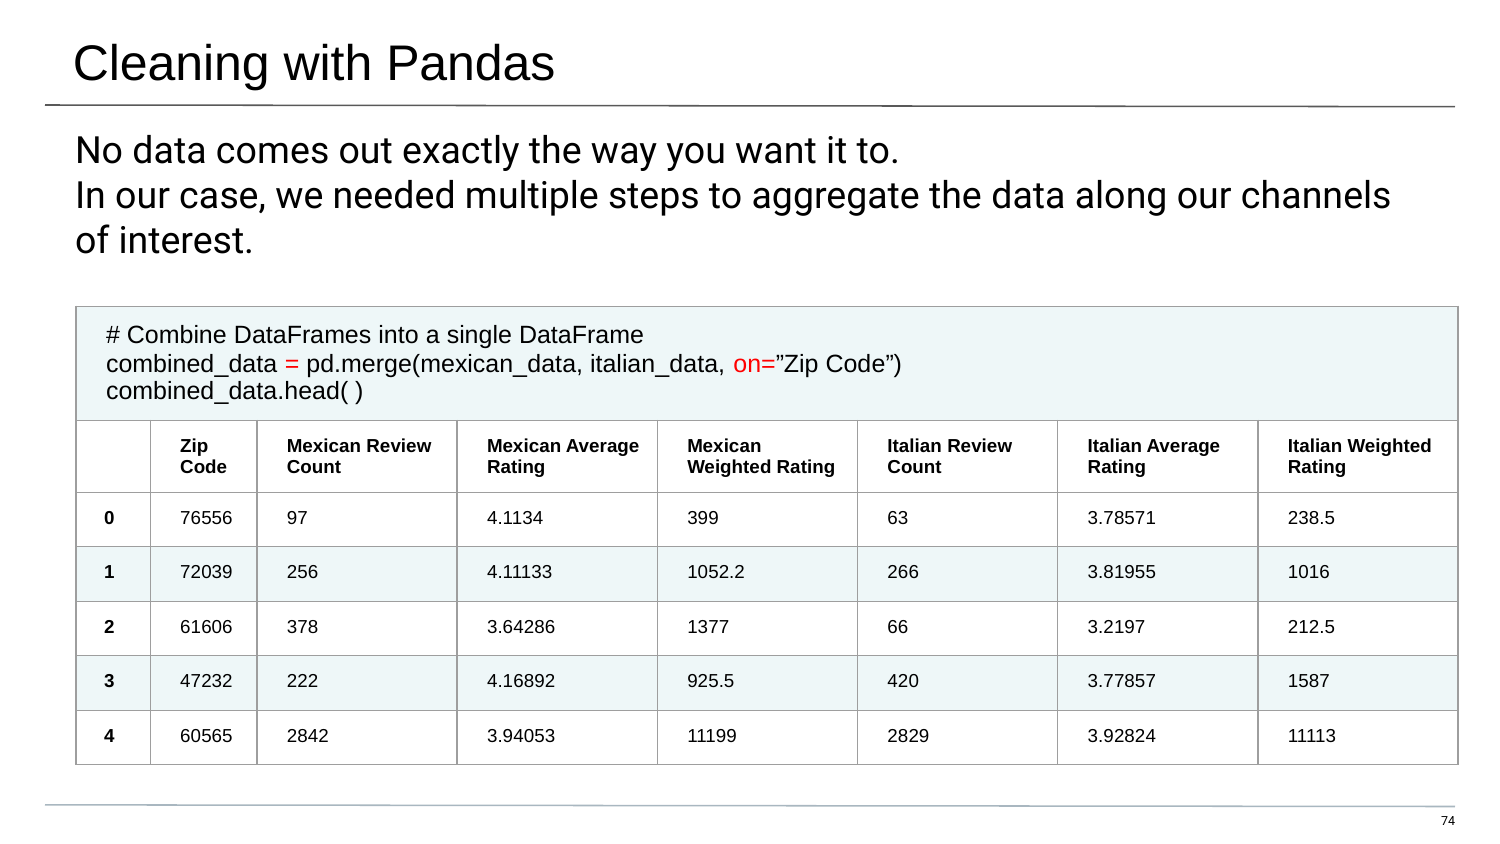

# Cleaning with Pandas
No data comes out exactly the way you want it to.
In our case, we needed multiple steps to aggregate the data along our channels of interest.

| # Combine DataFrames into a single DataFrame combined\_data = pd.merge(mexican\_data, italian\_data, on=”Zip Code”) combined\_data.head( ) |  |  |  |  |  |  |  |
| --- | --- | --- | --- | --- | --- | --- | --- |
|  | Zip Code | Mexican Review Count | Mexican Average Rating | Mexican Weighted Rating | Italian Review Count | Italian Average Rating | Italian Weighted Rating |
| 0 | 76556 | 97 | 4.1134 | 399 | 63 | 3.78571 | 238.5 |
| 1 | 72039 | 256 | 4.11133 | 1052.2 | 266 | 3.81955 | 1016 |
| 2 | 61606 | 378 | 3.64286 | 1377 | 66 | 3.2197 | 212.5 |
| 3 | 47232 | 222 | 4.16892 | 925.5 | 420 | 3.77857 | 1587 |
| 4 | 60565 | 2842 | 3.94053 | 11199 | 2829 | 3.92824 | 11113 |